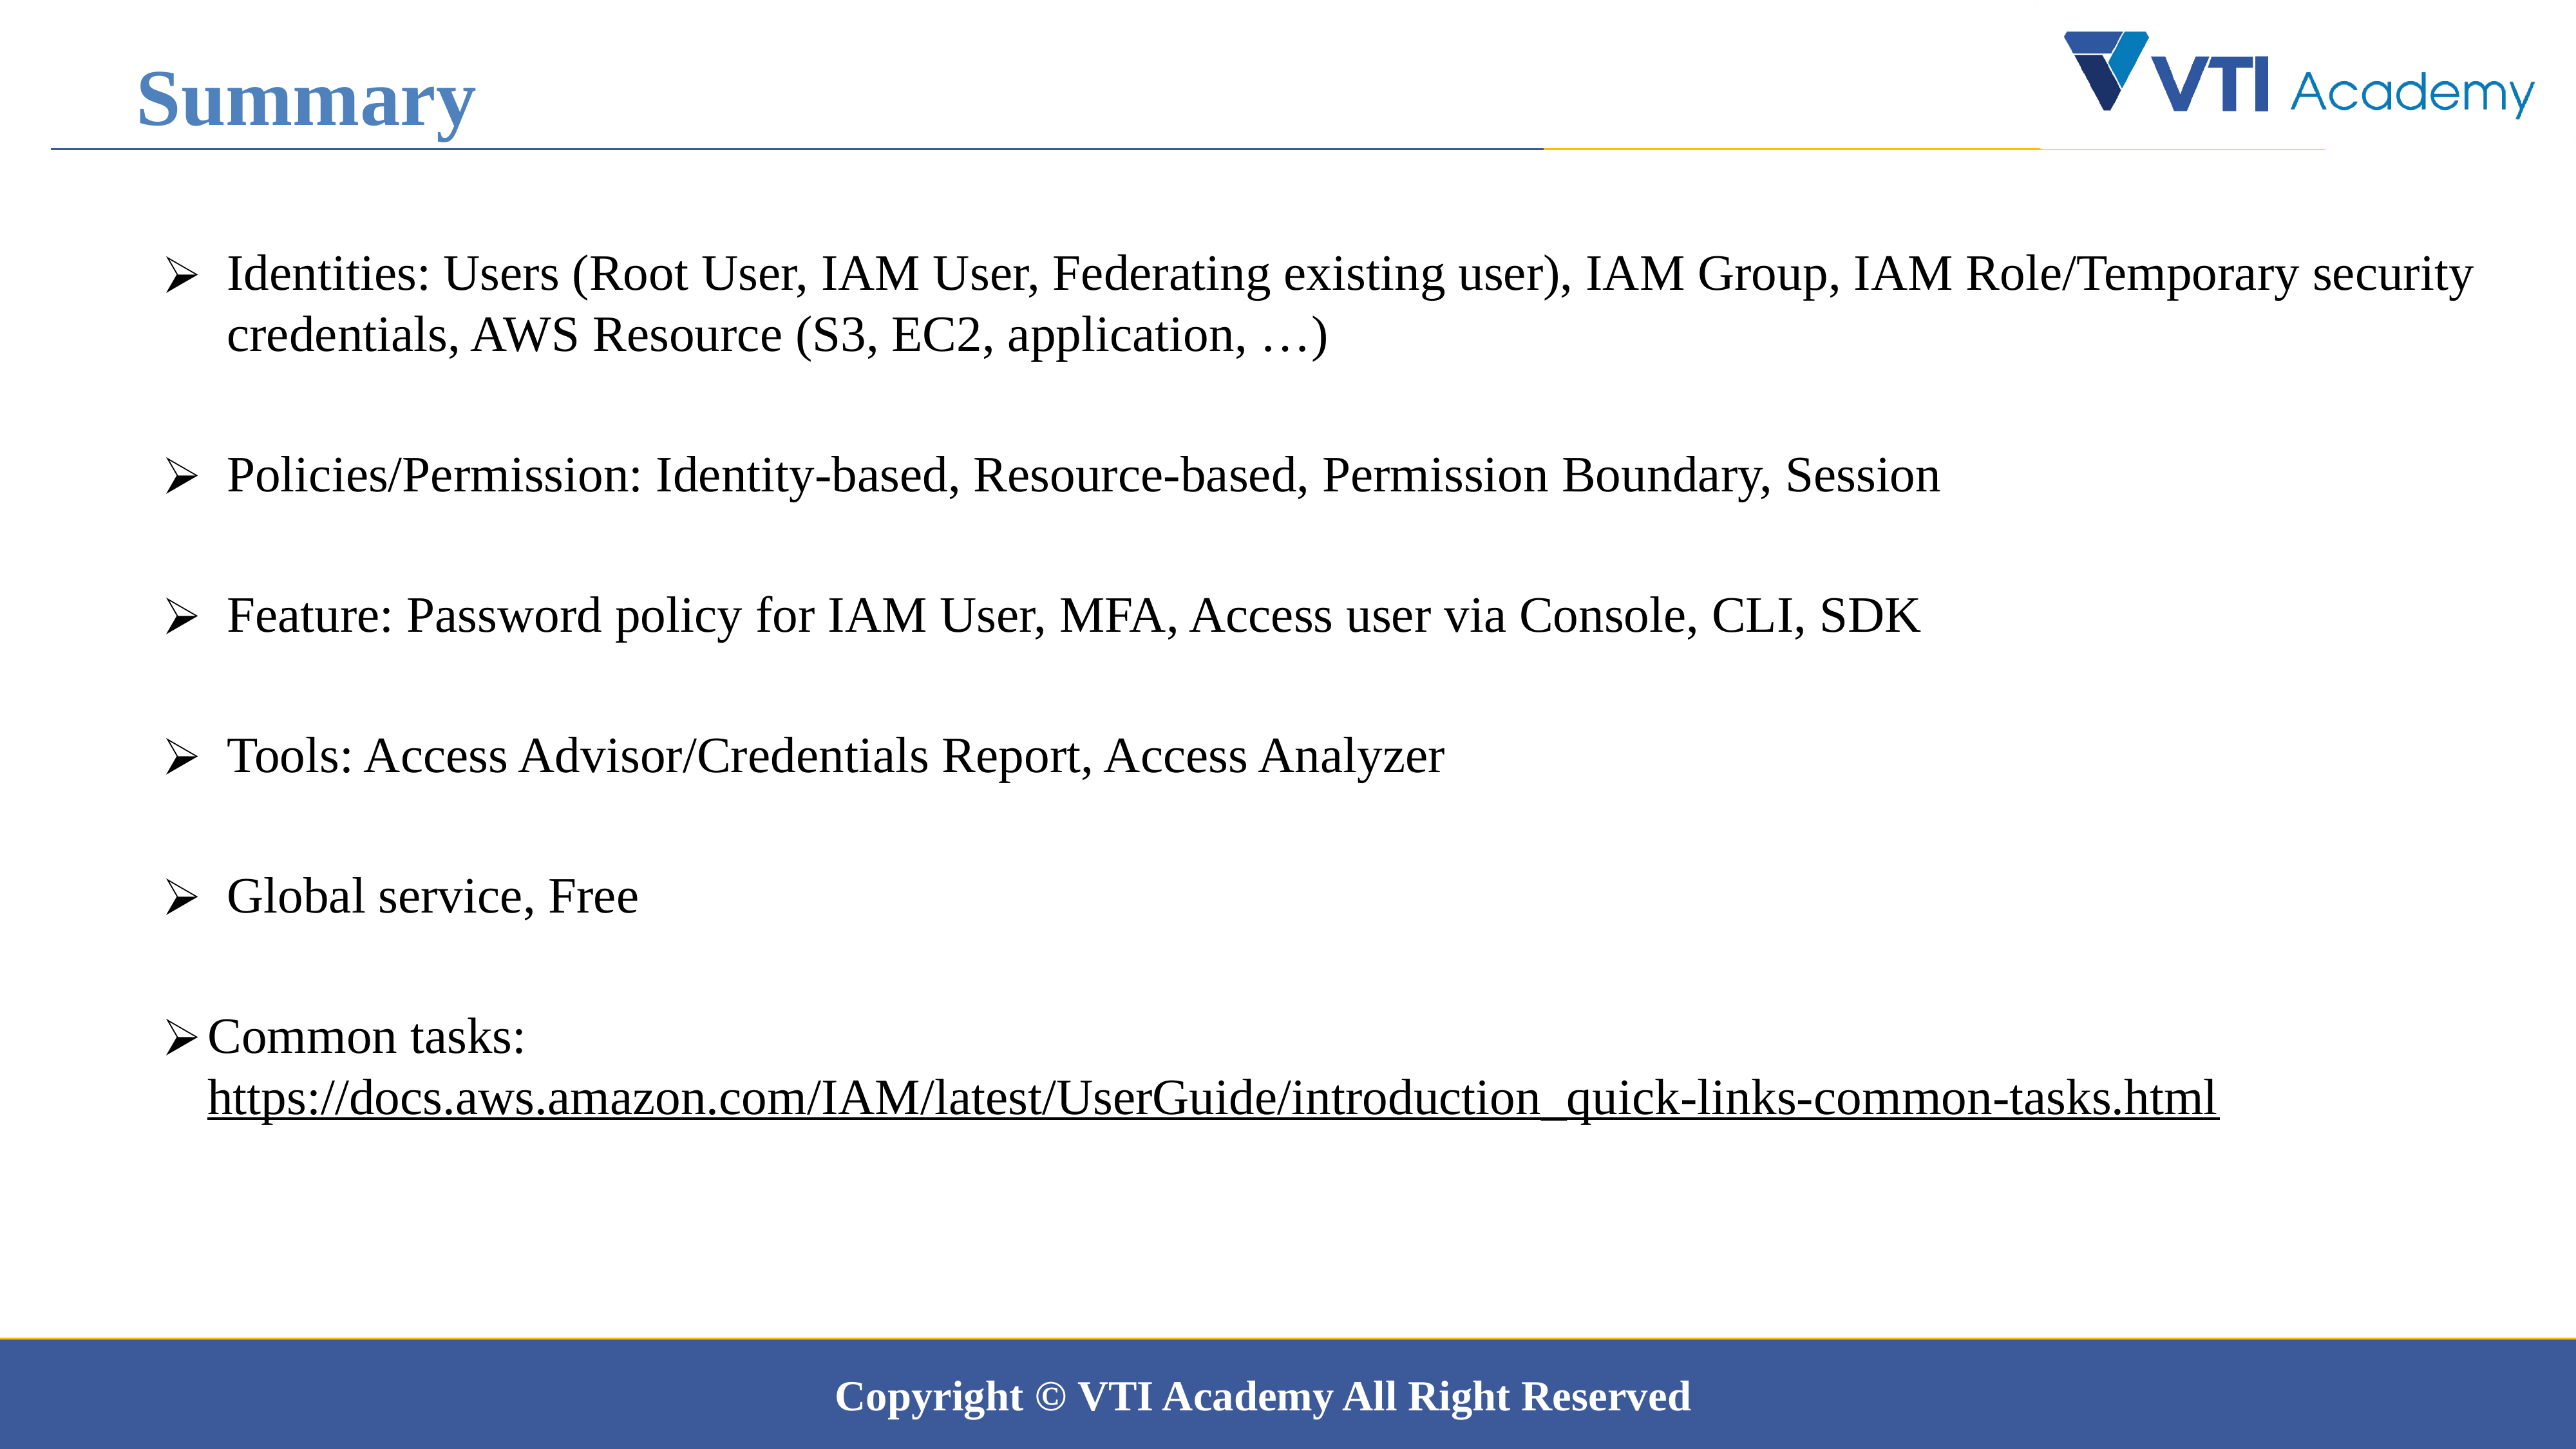

Summary
Identities: Users (Root User, IAM User, Federating existing user), IAM Group, IAM Role/Temporary security credentials, AWS Resource (S3, EC2, application, …)
Policies/Permission: Identity-based, Resource-based, Permission Boundary, Session
Feature: Password policy for IAM User, MFA, Access user via Console, CLI, SDK
Tools: Access Advisor/Credentials Report, Access Analyzer
Global service, Free
Common tasks: https://docs.aws.amazon.com/IAM/latest/UserGuide/introduction_quick-links-common-tasks.html